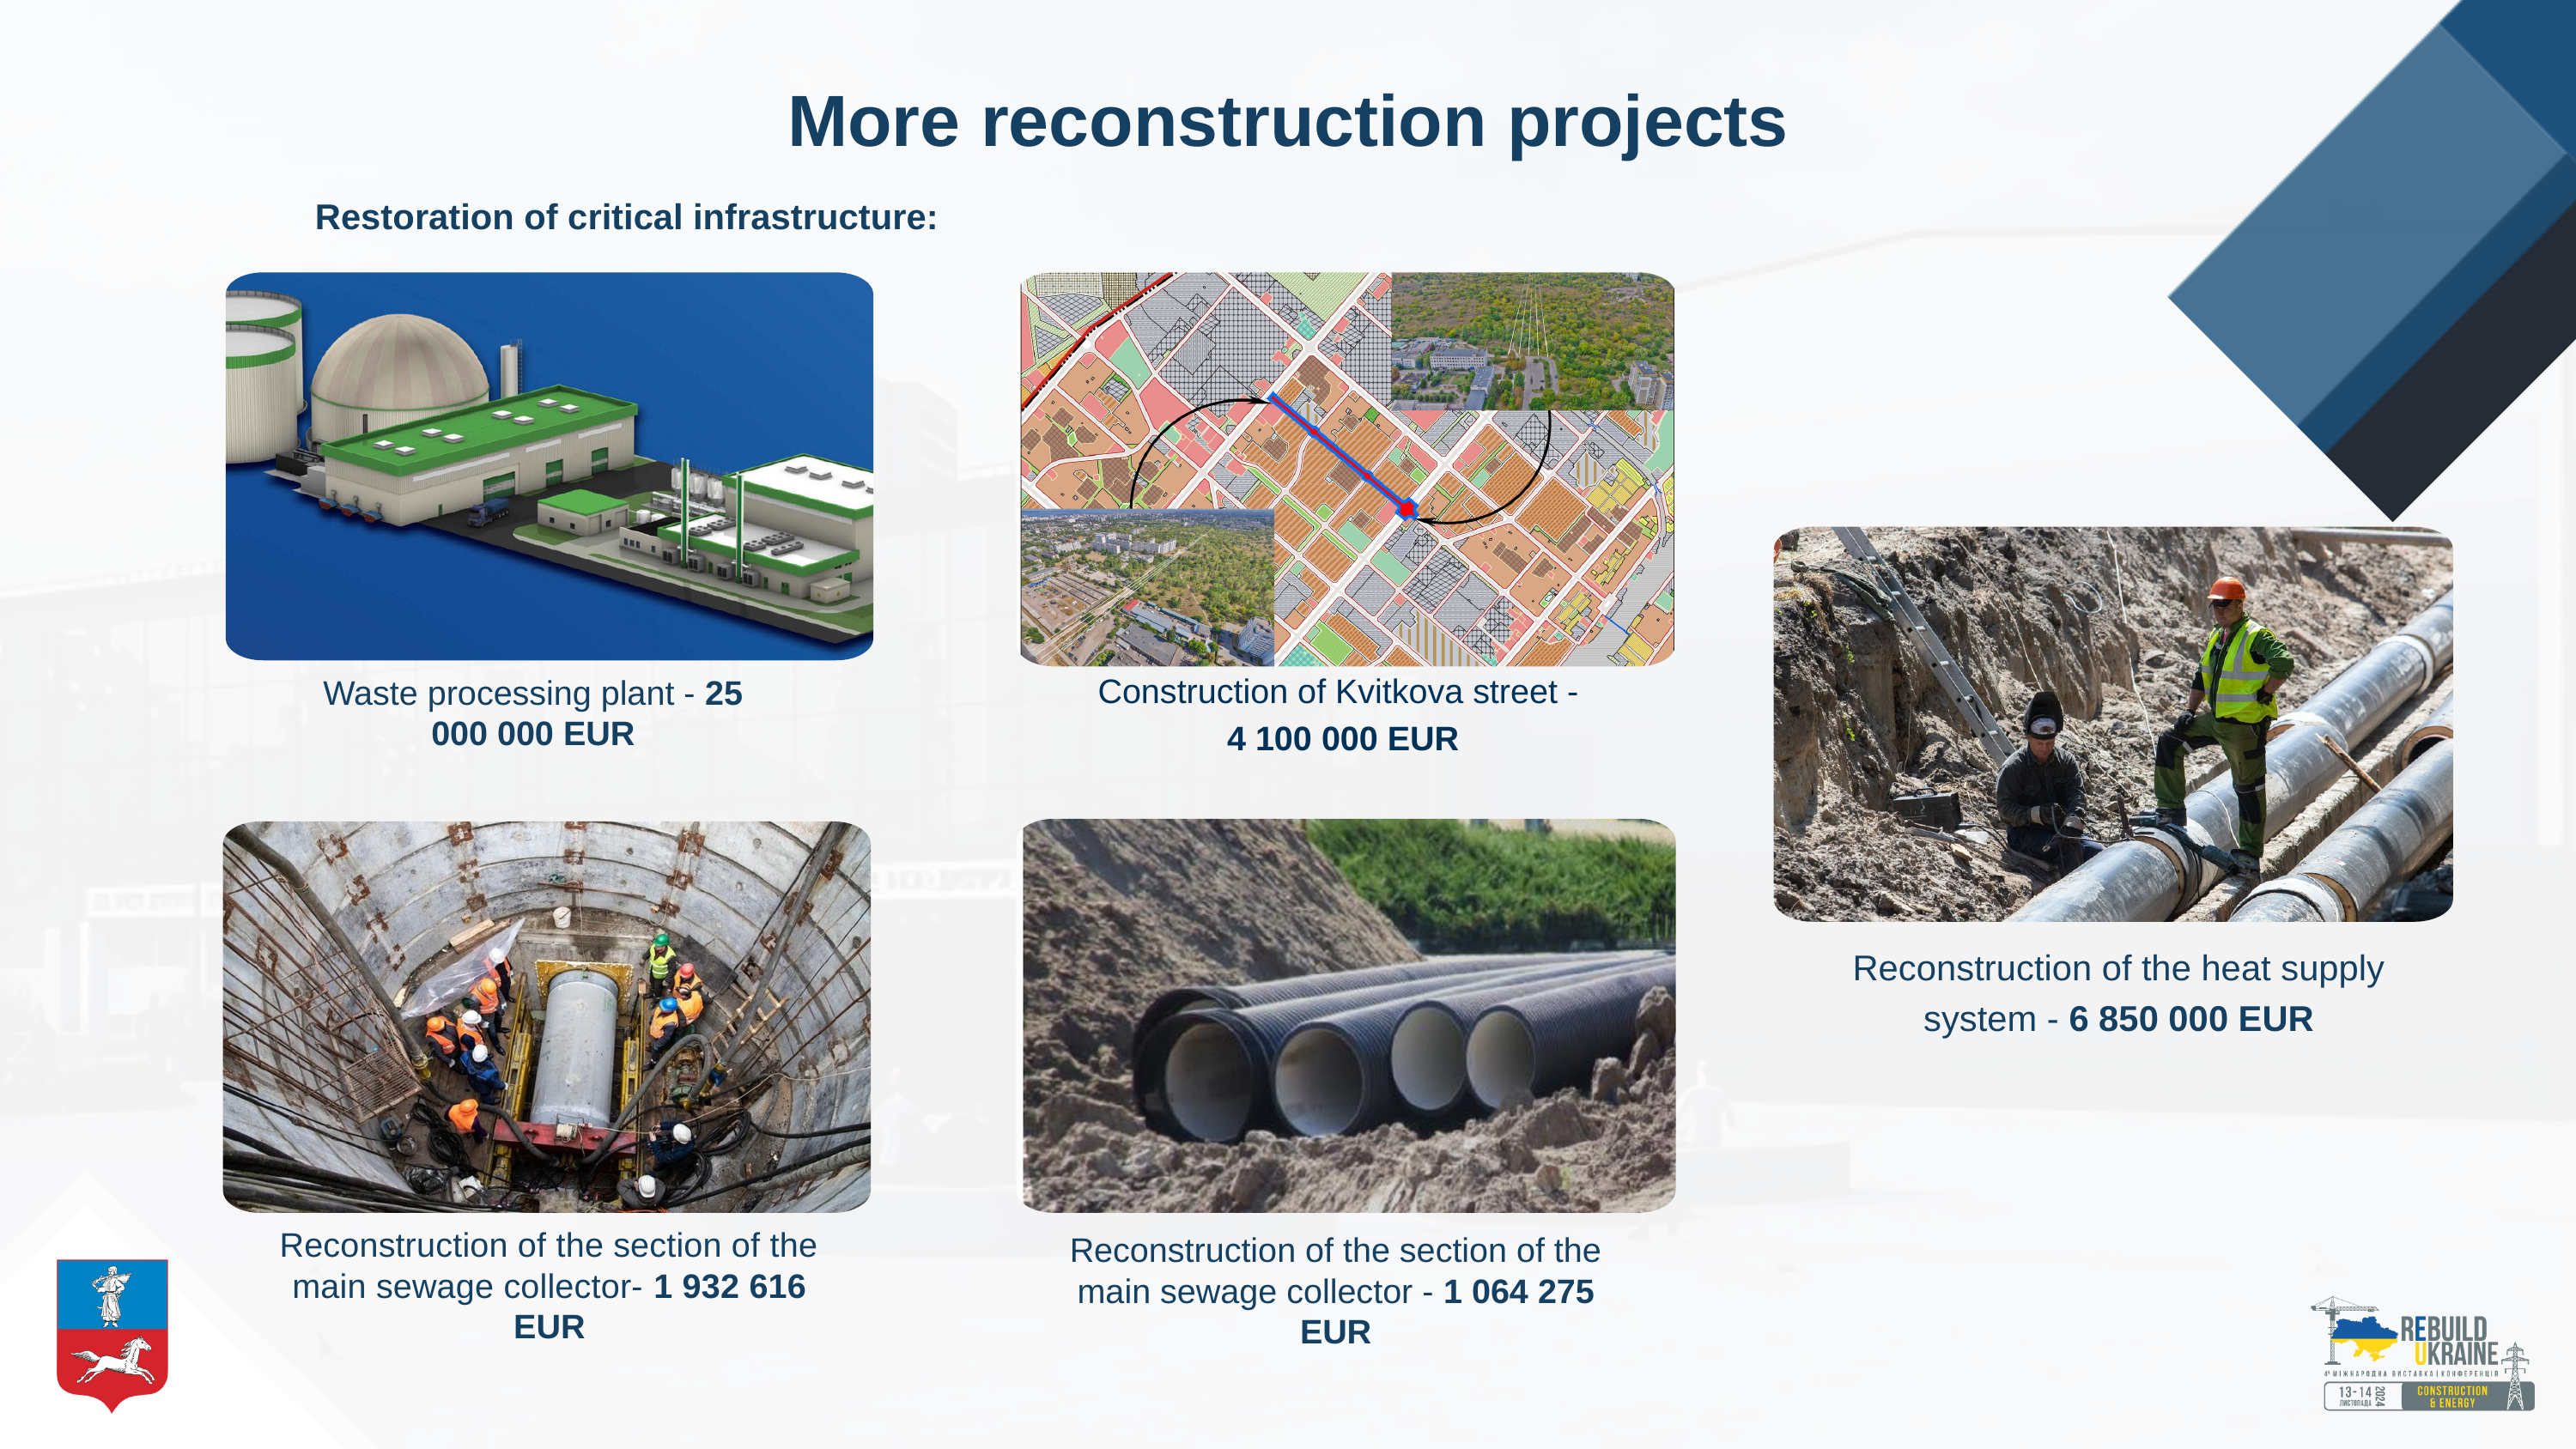

More reconstruction projects
Restoration of critical infrastructure:

Construction of Kvitkova street -
4 100 000 EUR
Waste processing plant - 25 000 000 EUR

Reconstruction of the heat supply system - 6 850 000 EUR

Reconstruction of the section of the main sewage collector- 1 932 616 EUR
Reconstruction of the section of the main sewage collector - 1 064 275 EUR